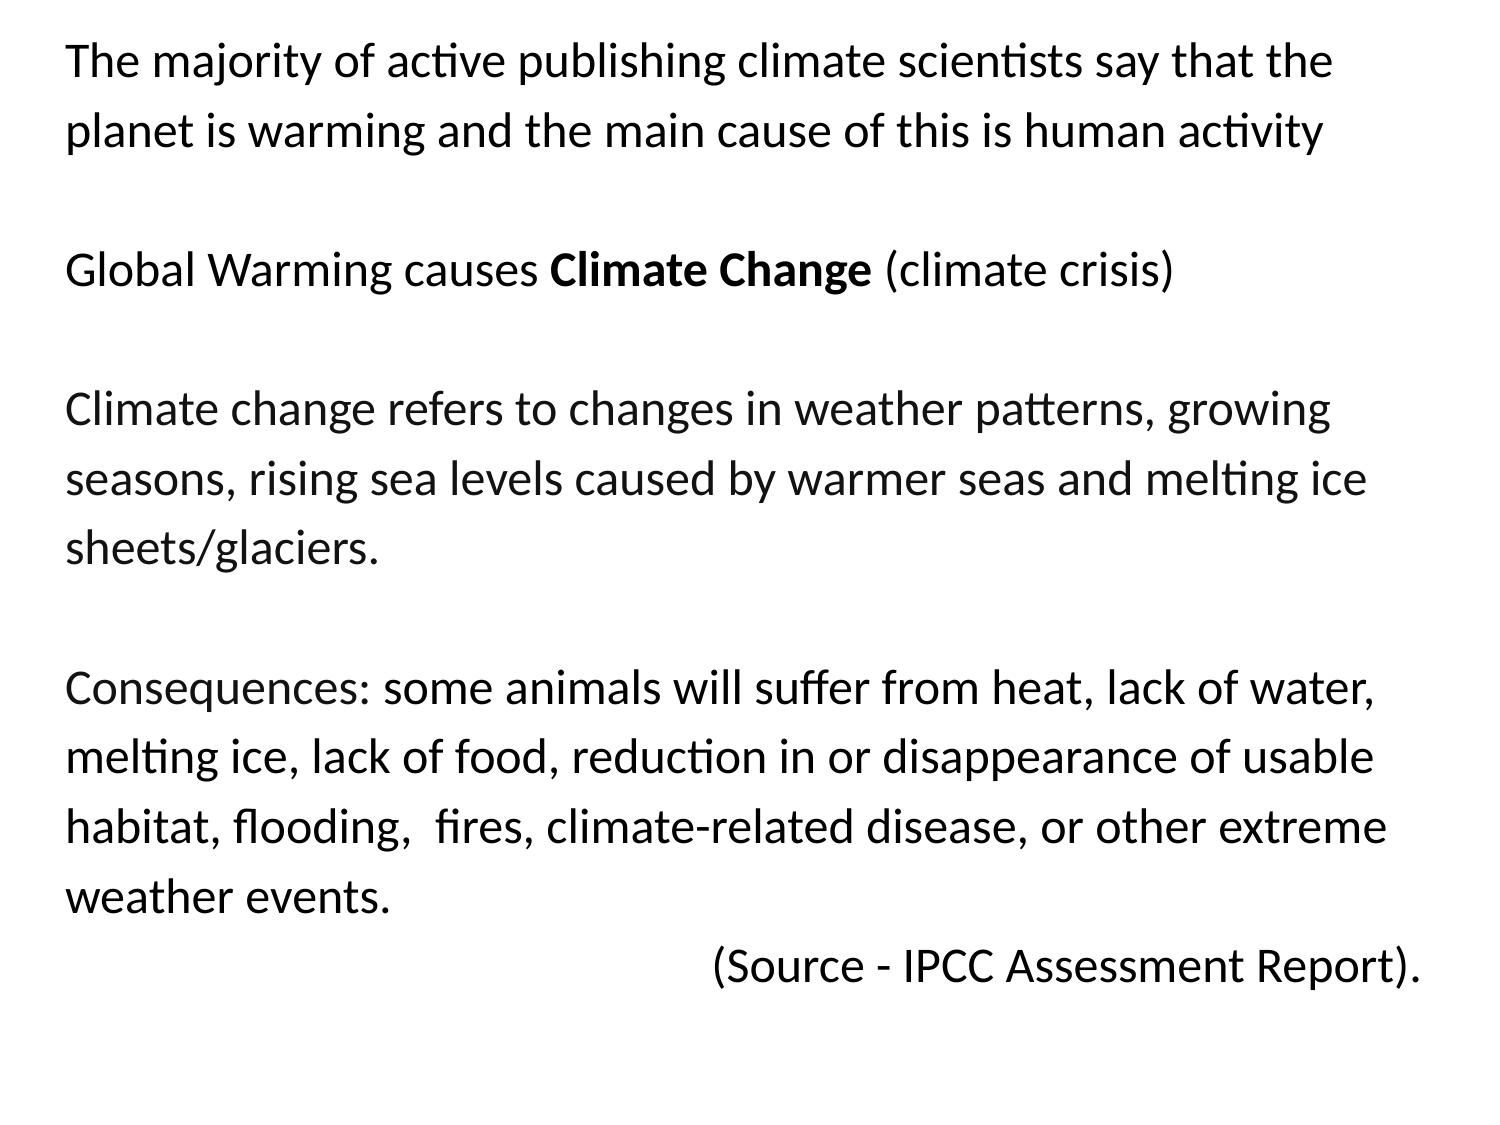

The majority of active publishing climate scientists say that the
planet is warming and the main cause of this is human activity

Global Warming causes Climate Change (climate crisis)

Climate change refers to changes in weather patterns, growing
seasons, rising sea levels caused by warmer seas and melting ice
sheets/glaciers.

Consequences: some animals will suffer from heat, lack of water,
melting ice, lack of food, reduction in or disappearance of usable
habitat, flooding,  fires, climate-related disease, or other extreme
weather events.
(Source - IPCC Assessment Report).